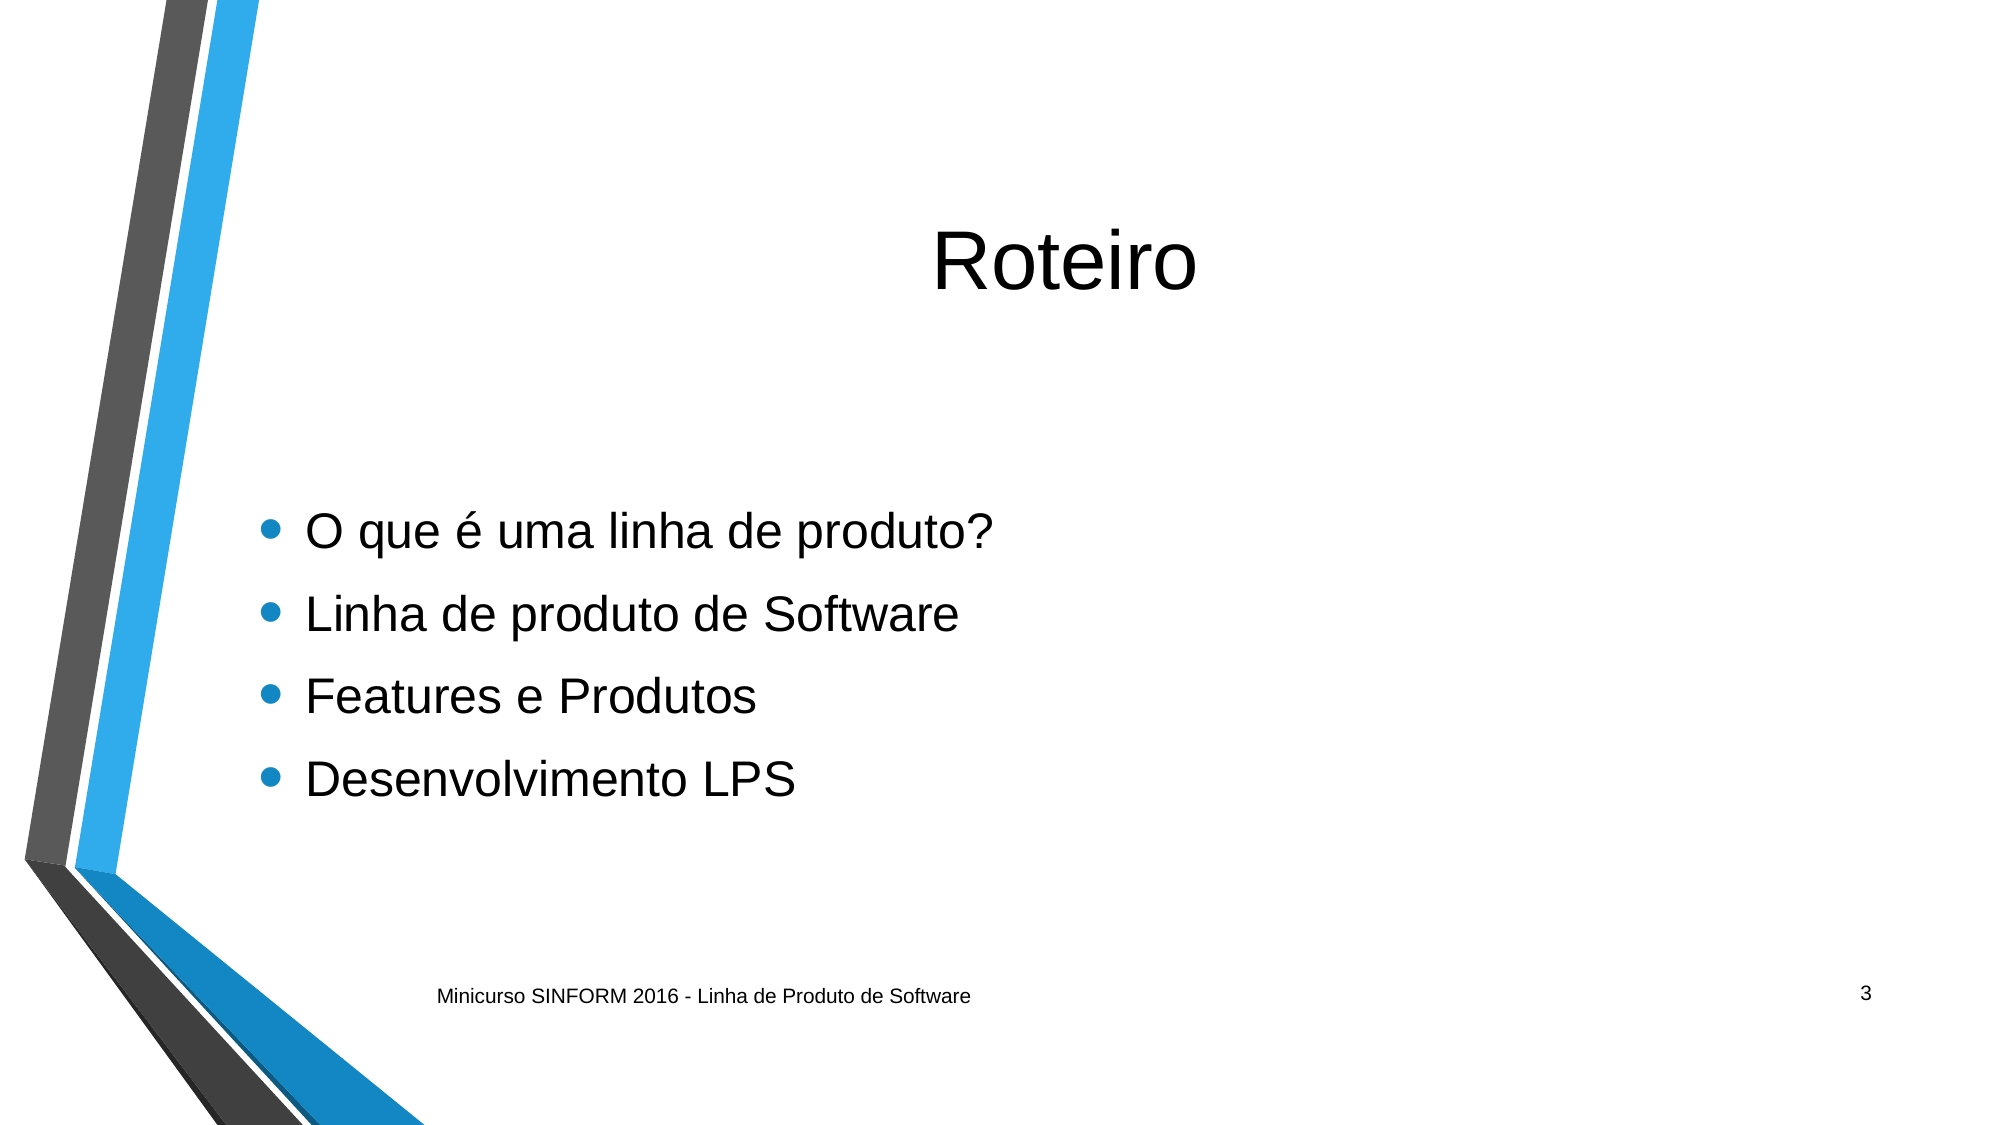

# Roteiro
O que é uma linha de produto?
Linha de produto de Software
Features e Produtos
Desenvolvimento LPS

3
Minicurso SINFORM 2016 - Linha de Produto de Software